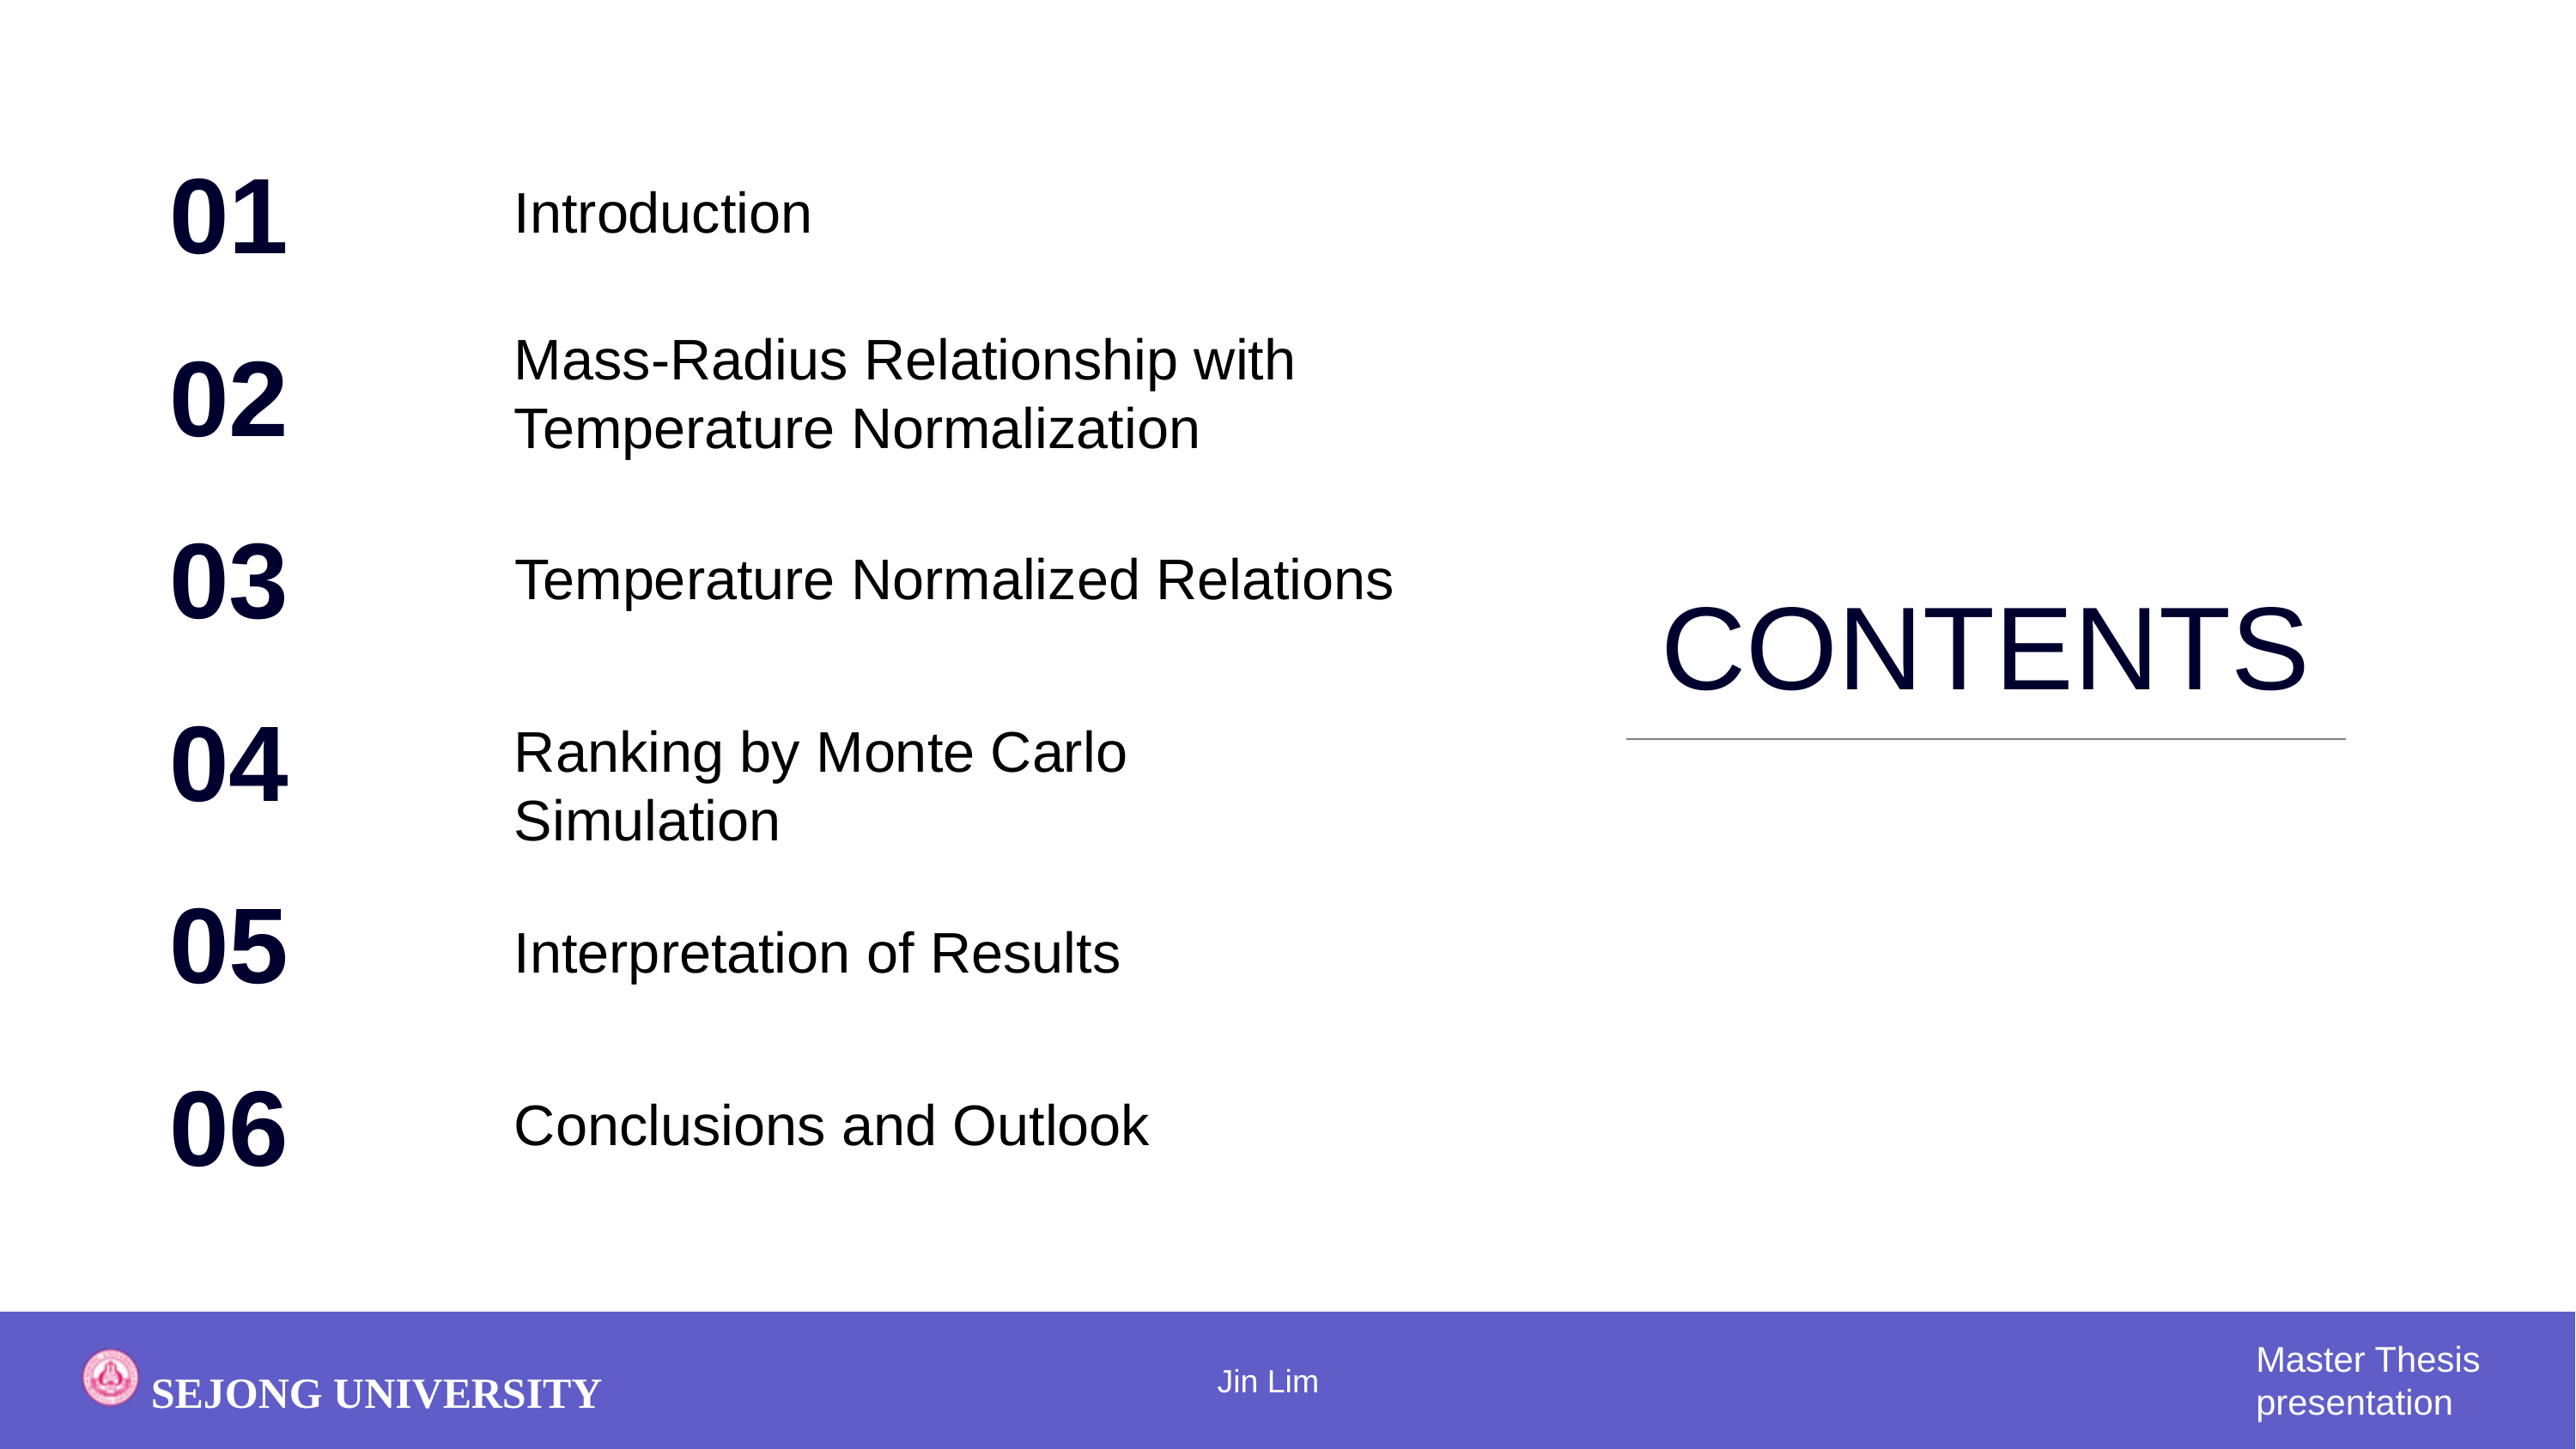

01
Introduction
02
Mass-Radius Relationship with
Temperature Normalization
03
Temperature Normalized Relations
CONTENTS
04
Ranking by Monte Carlo
Simulation
05
Interpretation of Results
06
Conclusions and Outlook